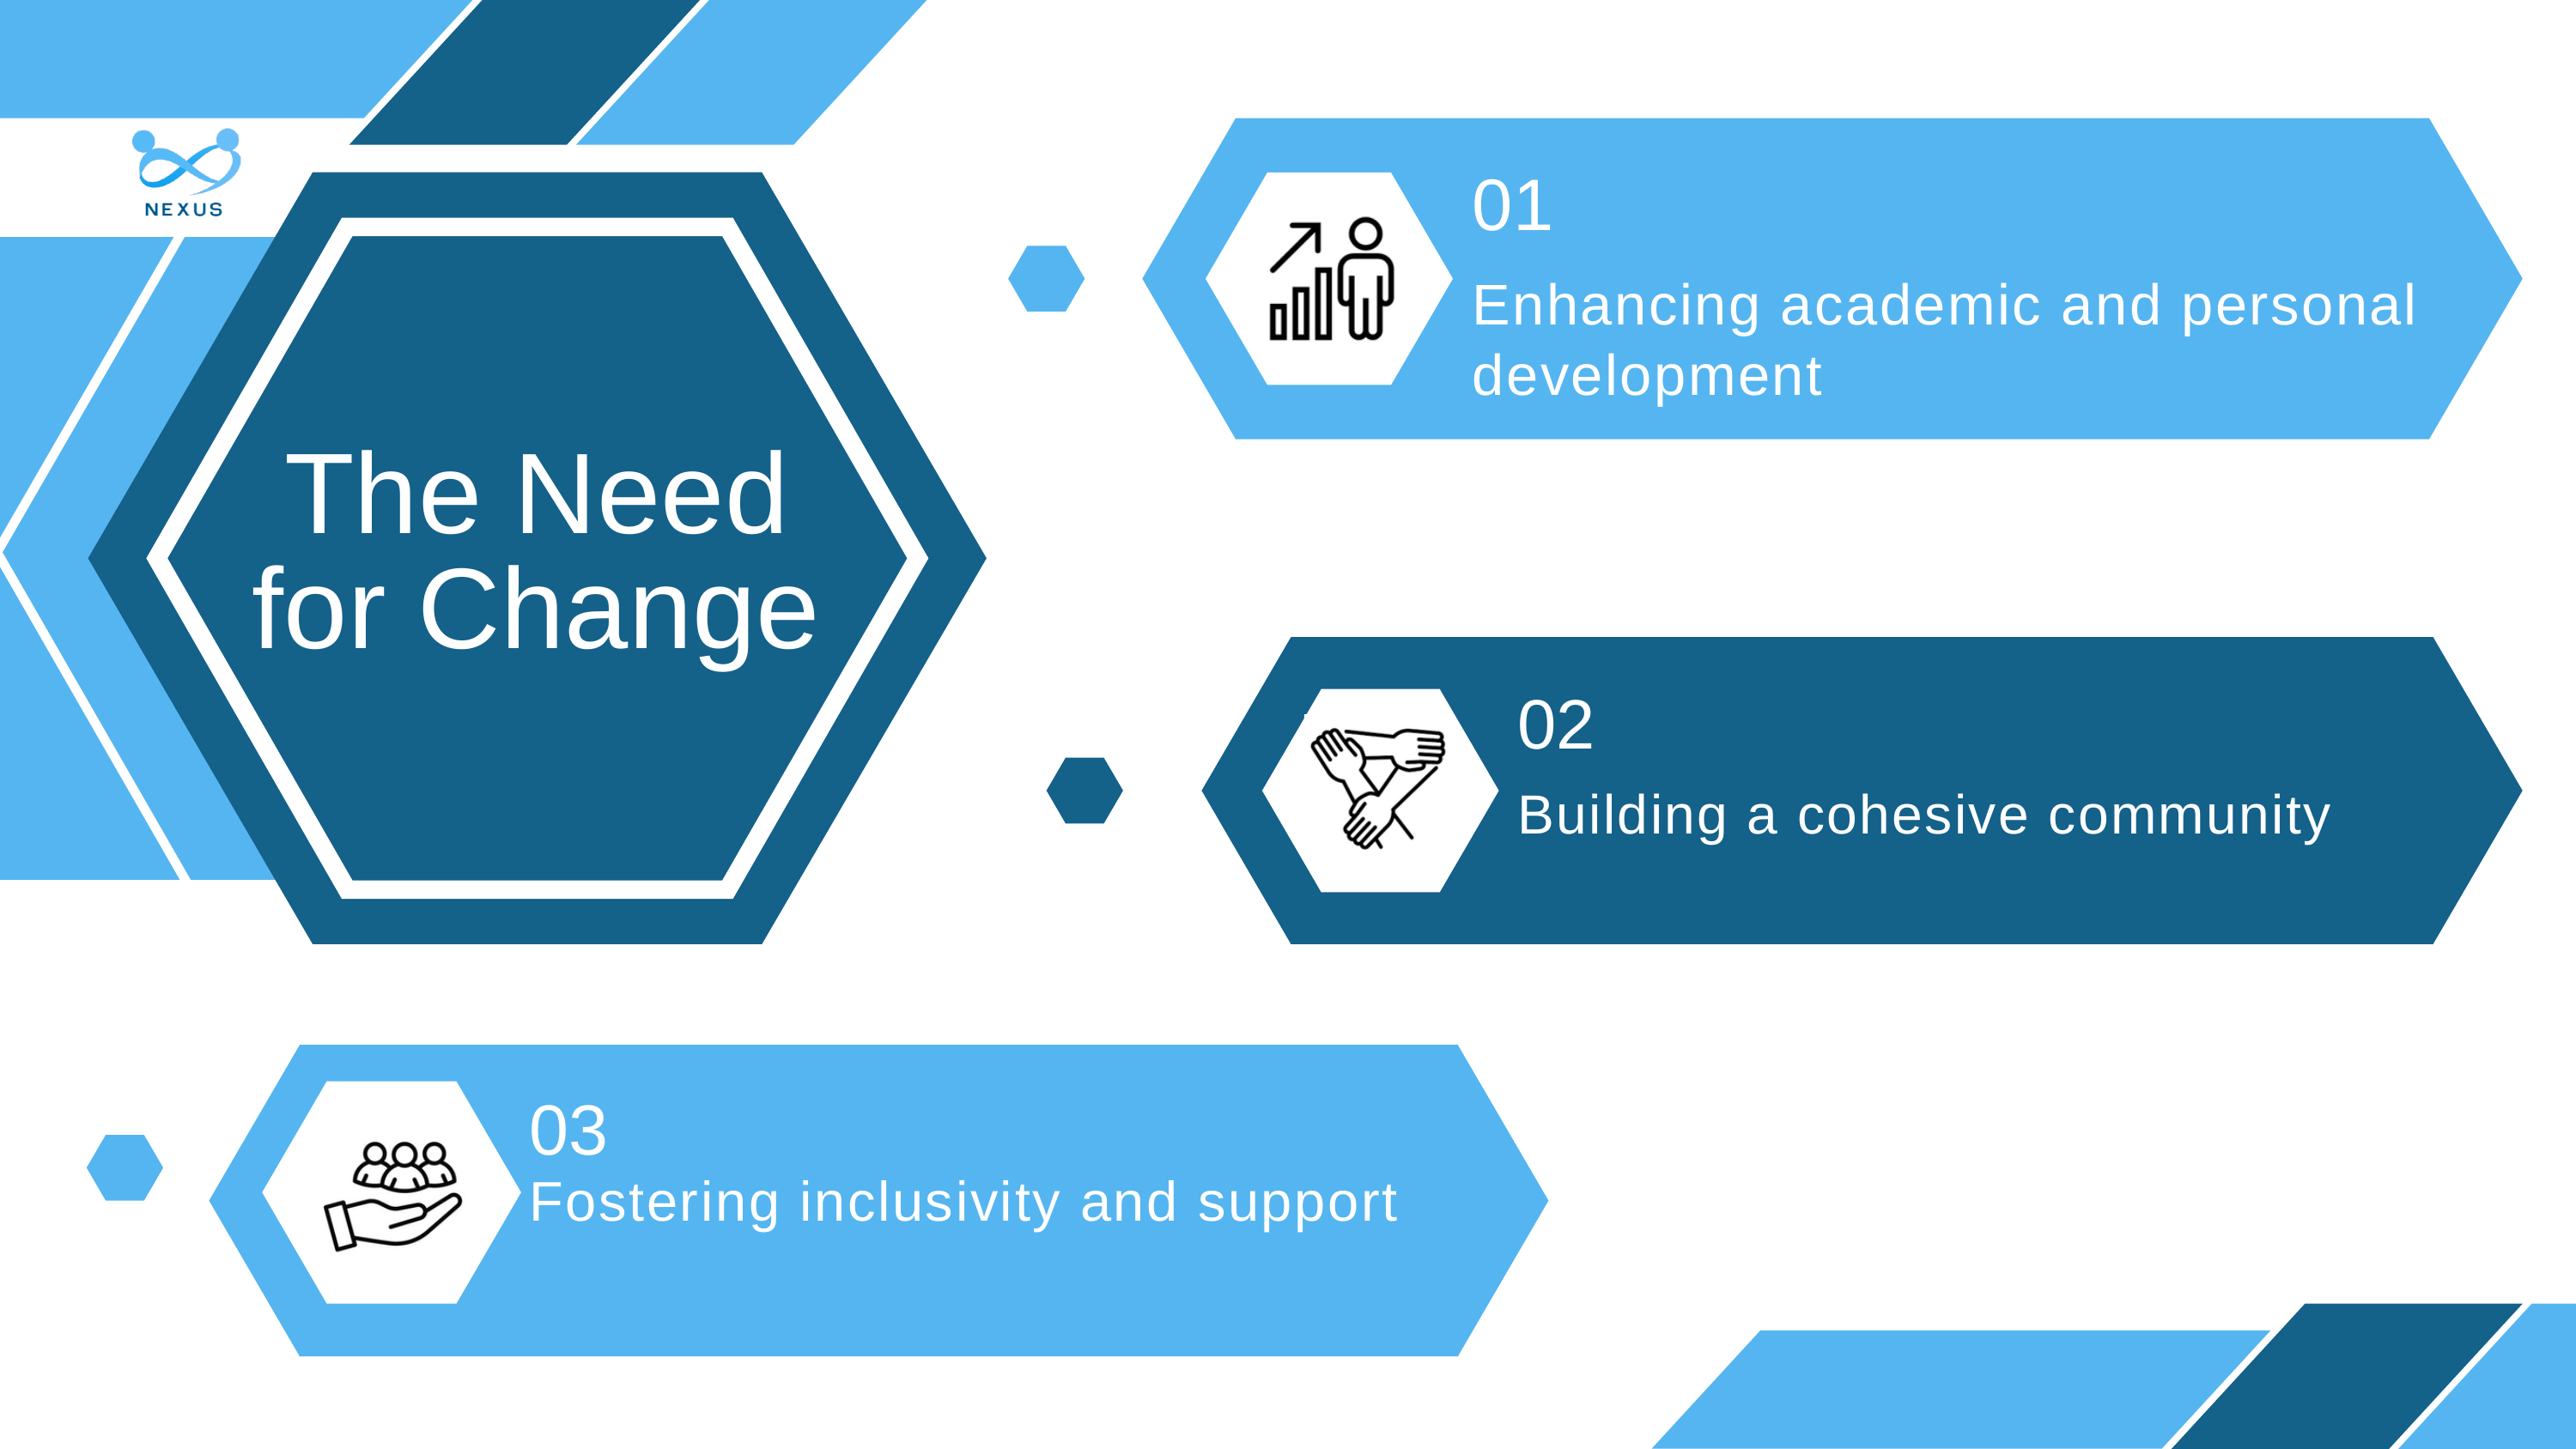

01

Enhancing academic and personal development

The Need for Change

02

Building a cohesive community

03

Fostering inclusivity and support